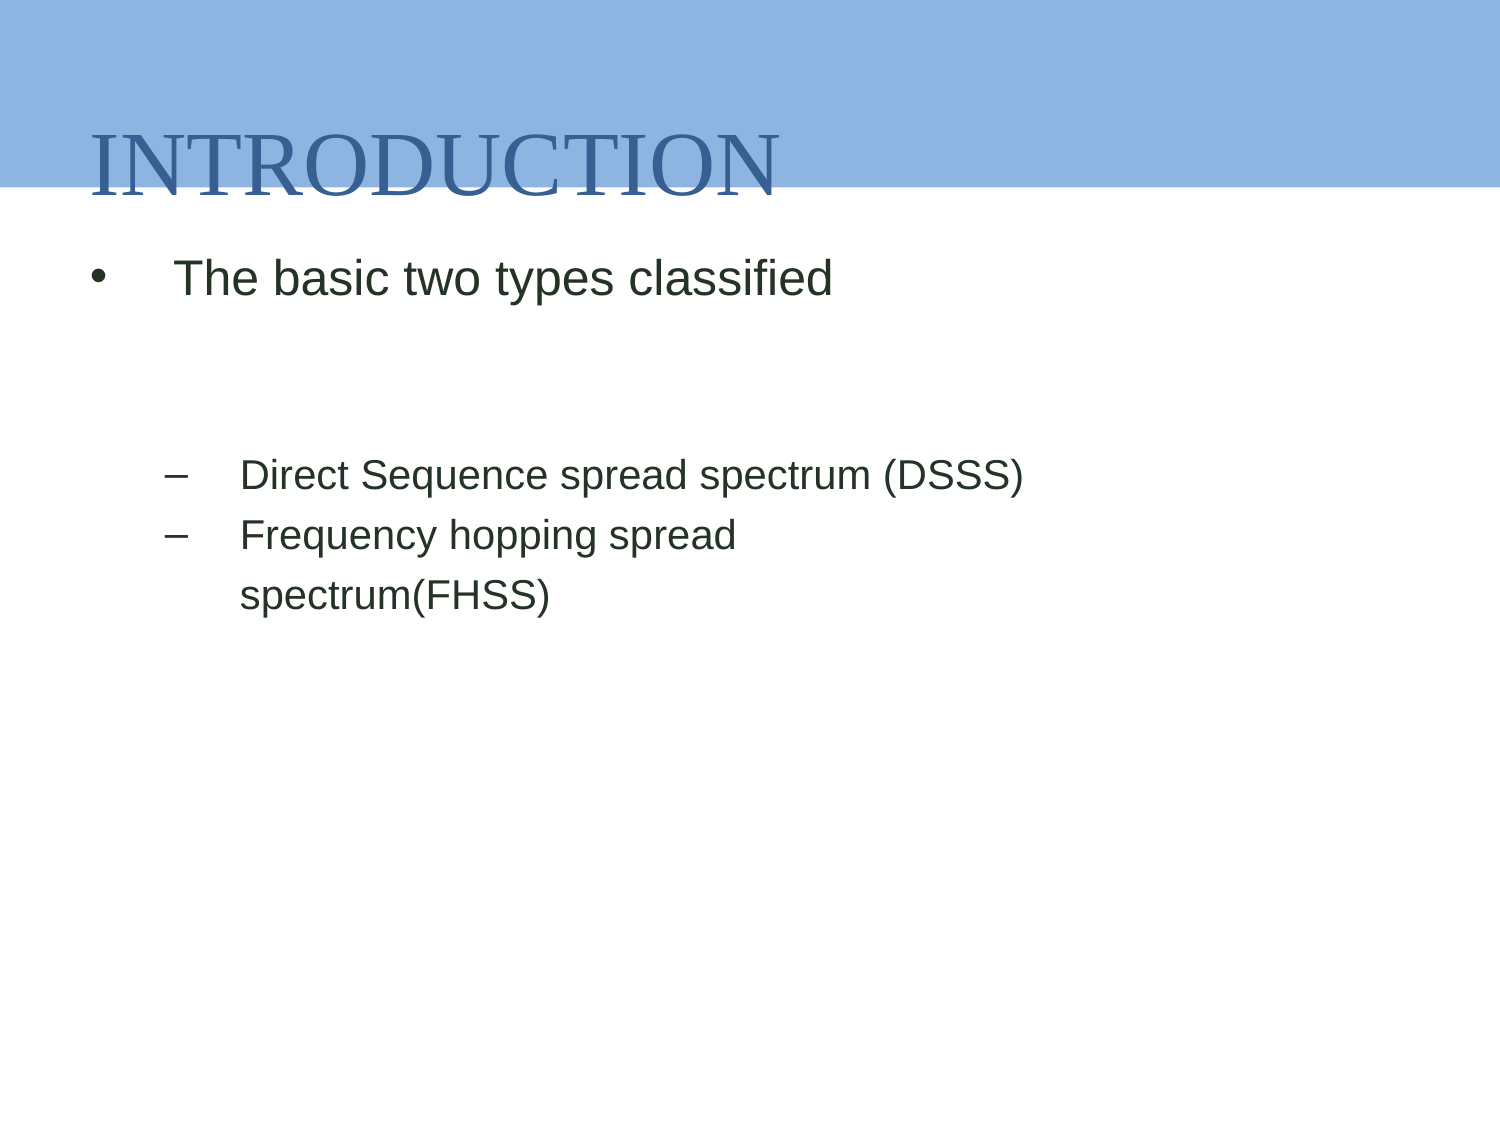

# INTRODUCTION
•
The basic two types classified
–
–

Direct Sequence spread spectrum (DSSS)  Frequency hopping spread spectrum(FHSS)